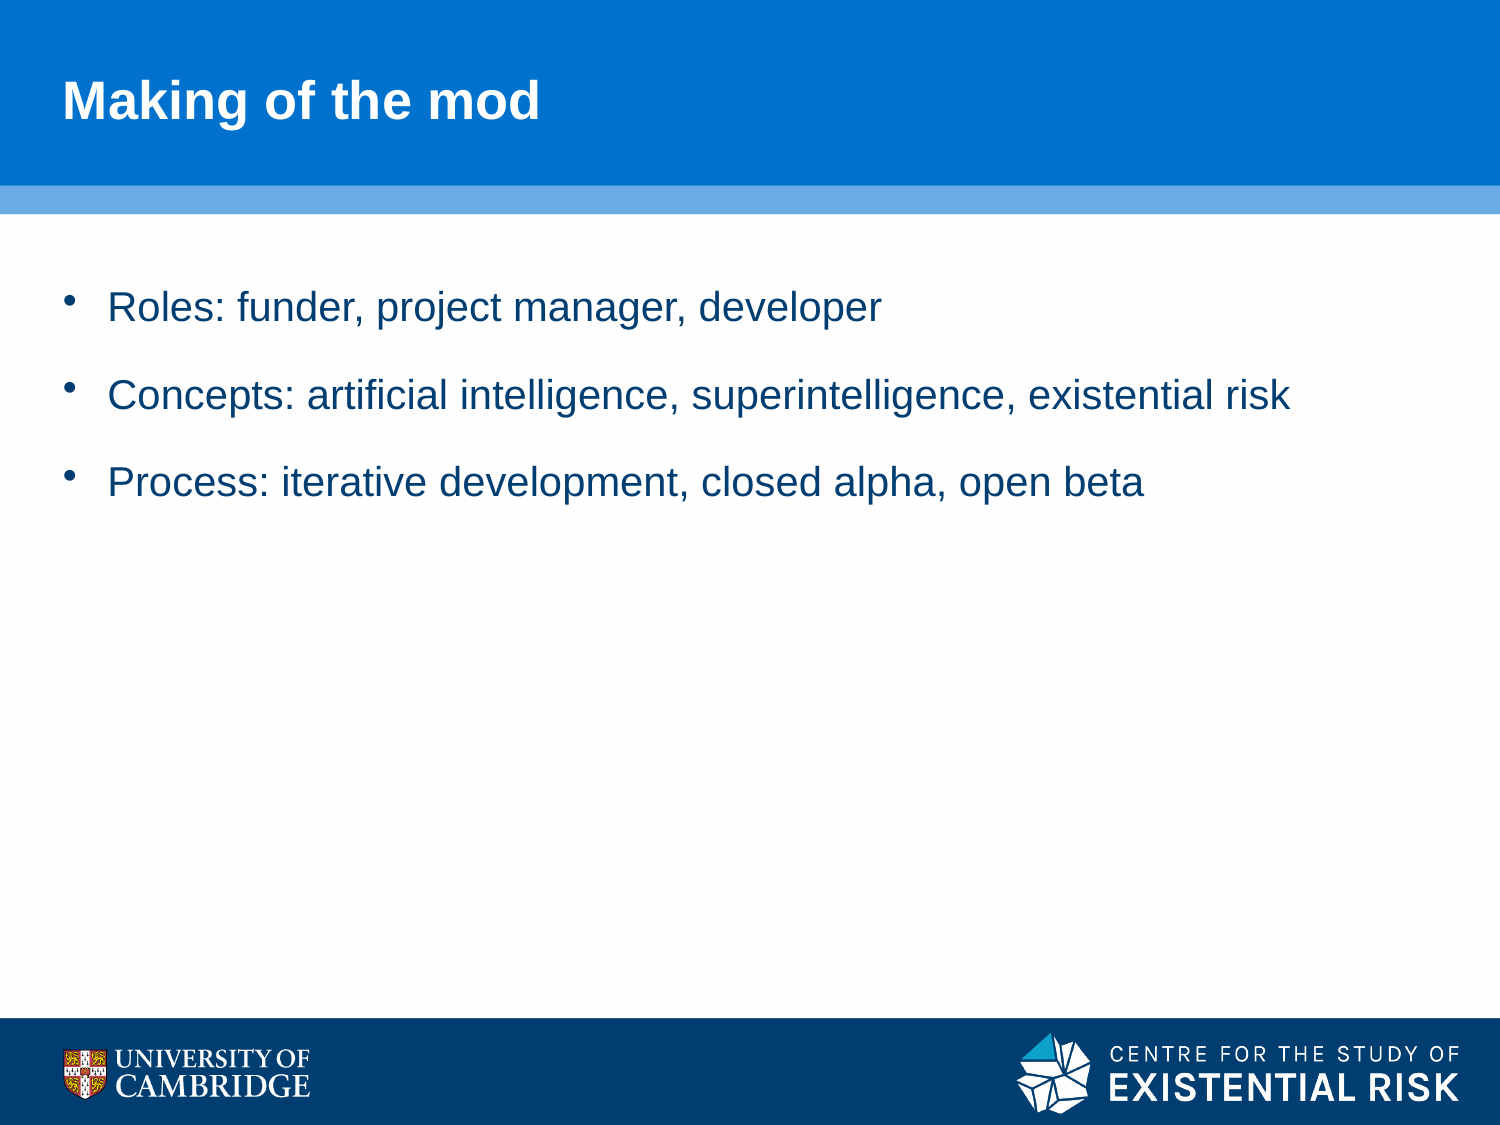

# Making of the mod
Roles: funder, project manager, developer
Concepts: artificial intelligence, superintelligence, existential risk
Process: iterative development, closed alpha, open beta